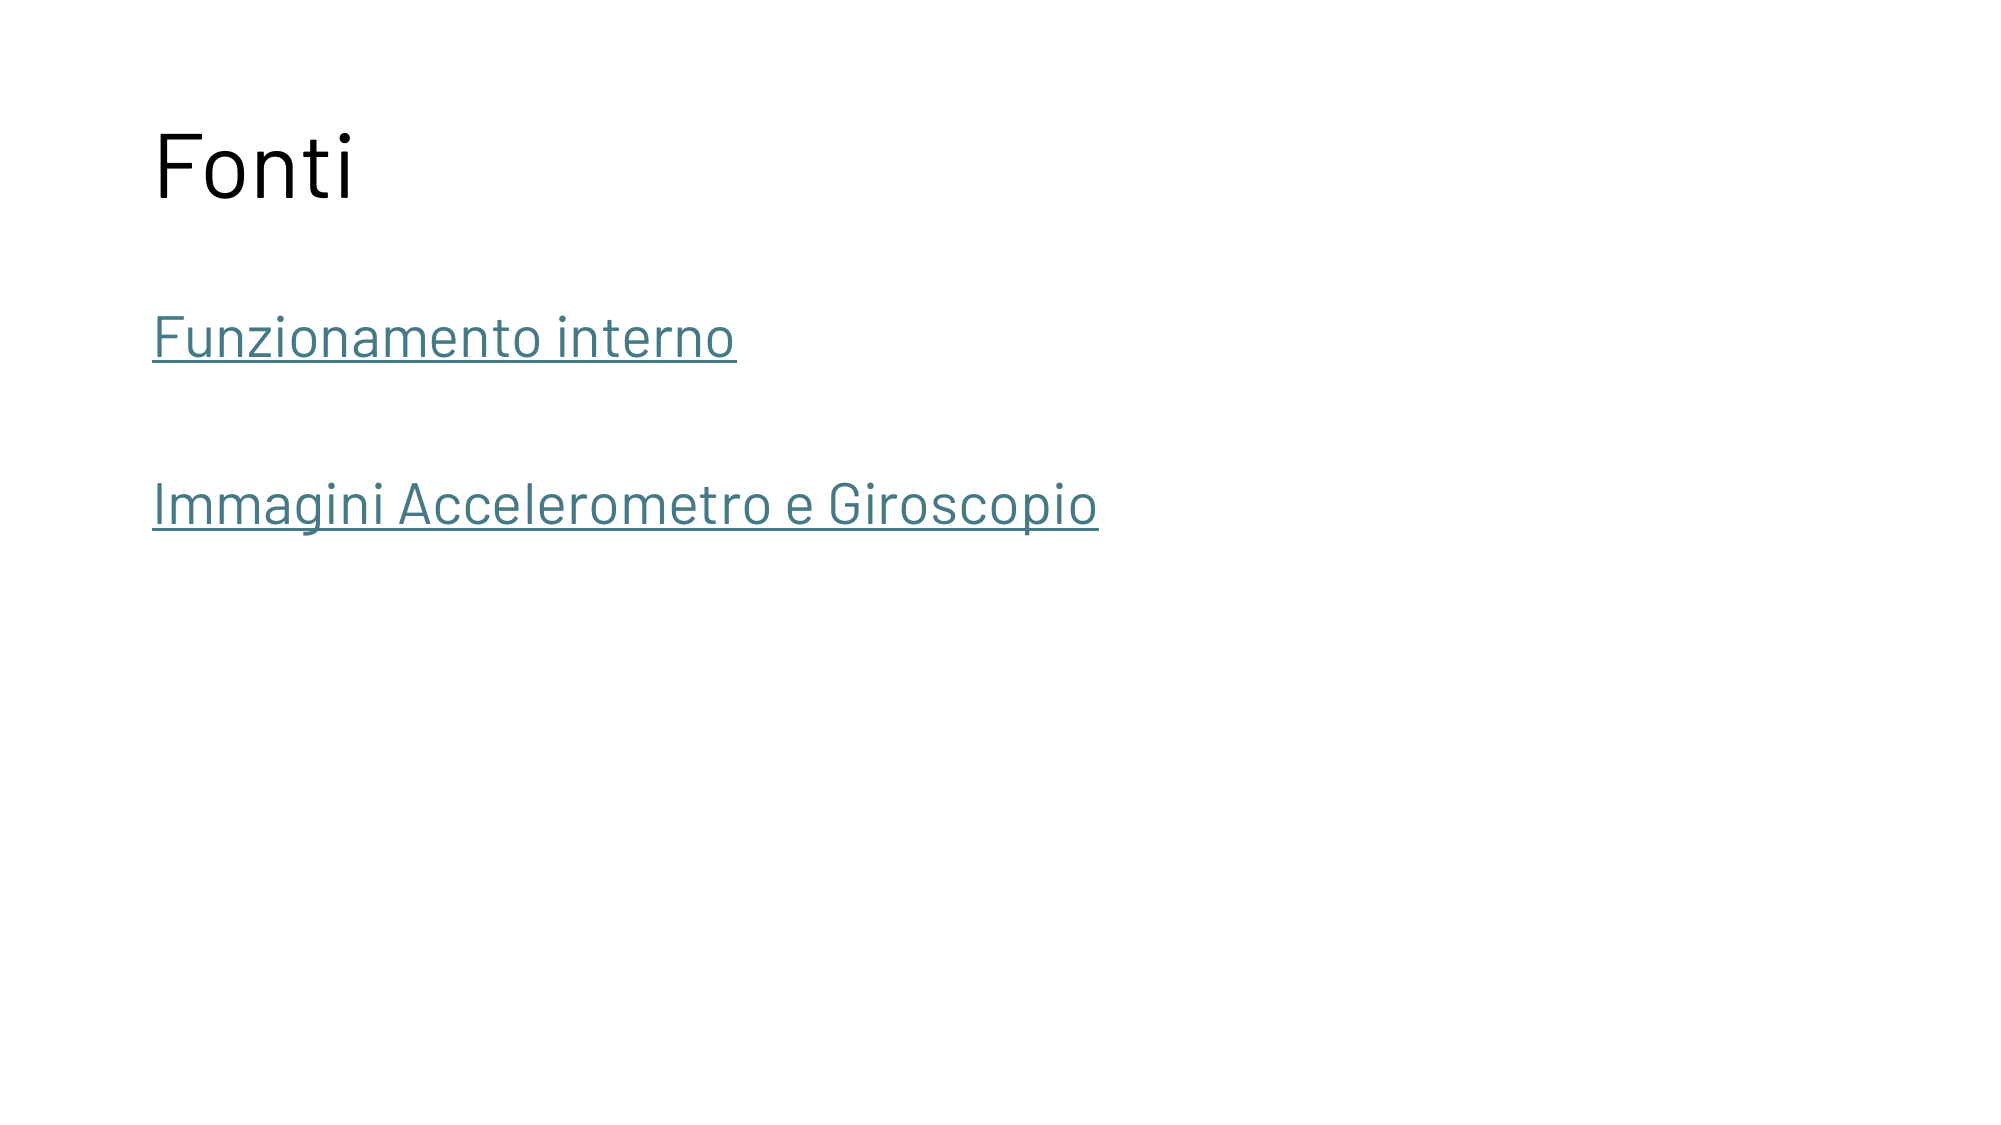

# Fonti
Funzionamento interno

Immagini Accelerometro e Giroscopio